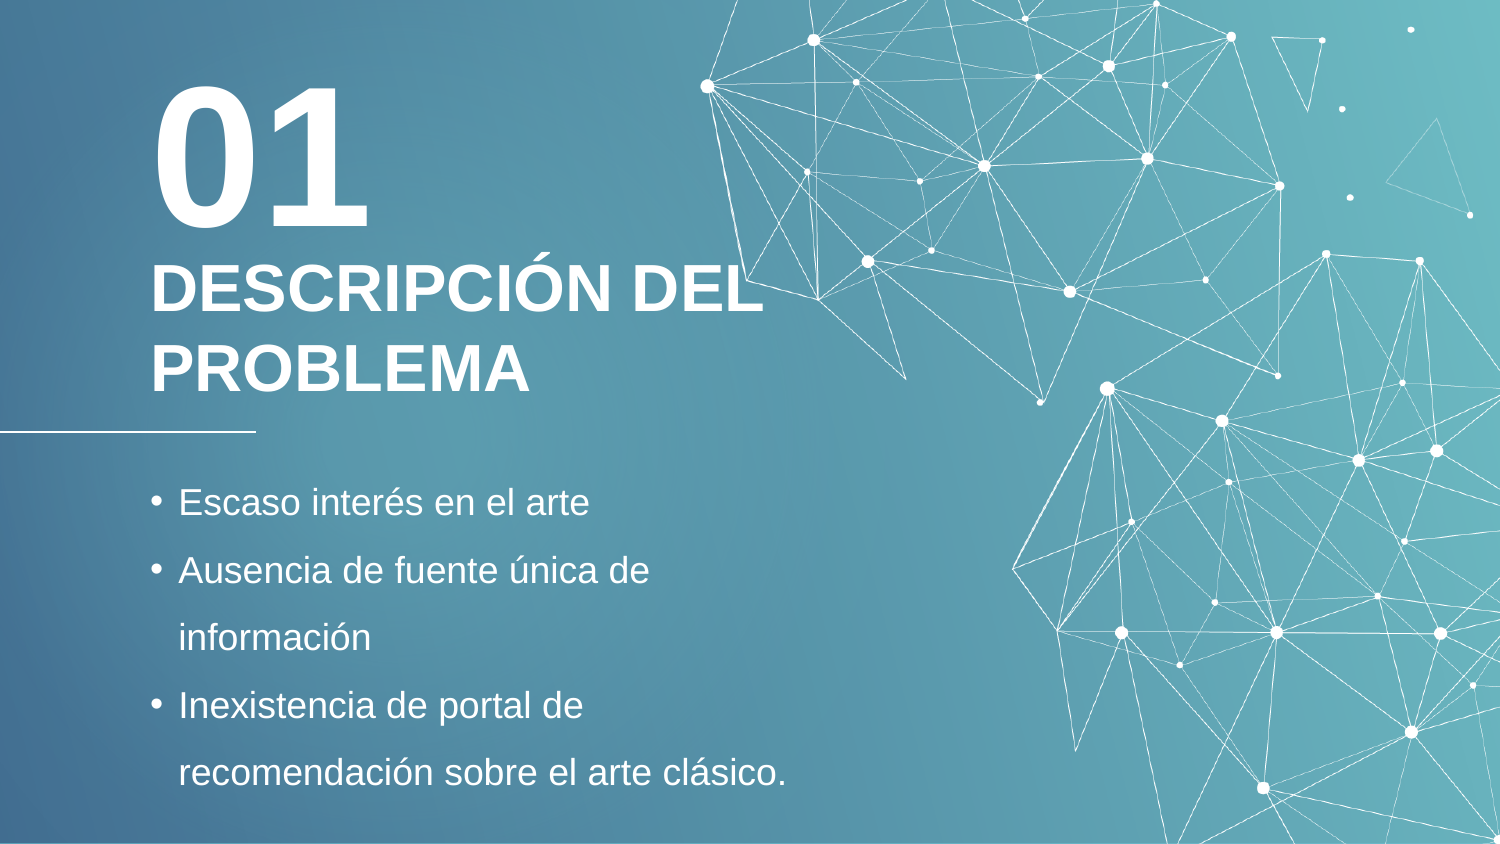

01
# DESCRIPCIÓN DEL PROBLEMA
Escaso interés en el arte
Ausencia de fuente única de información
Inexistencia de portal de recomendación sobre el arte clásico.